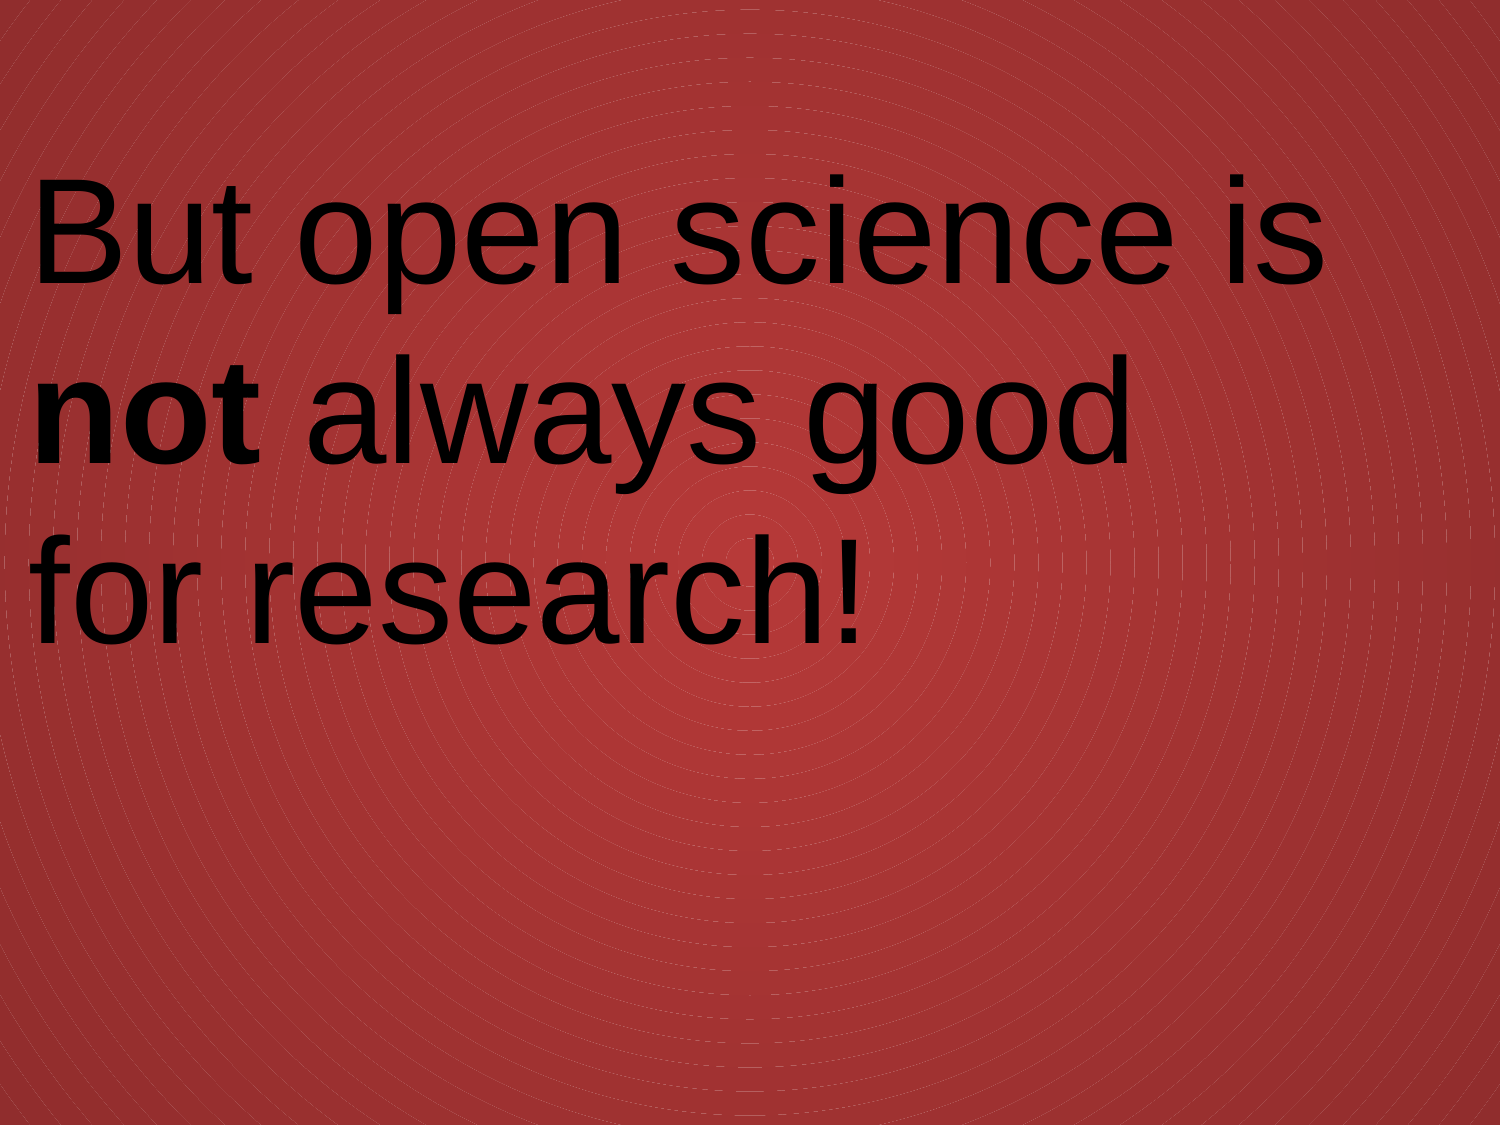

But open science is not always good for research!